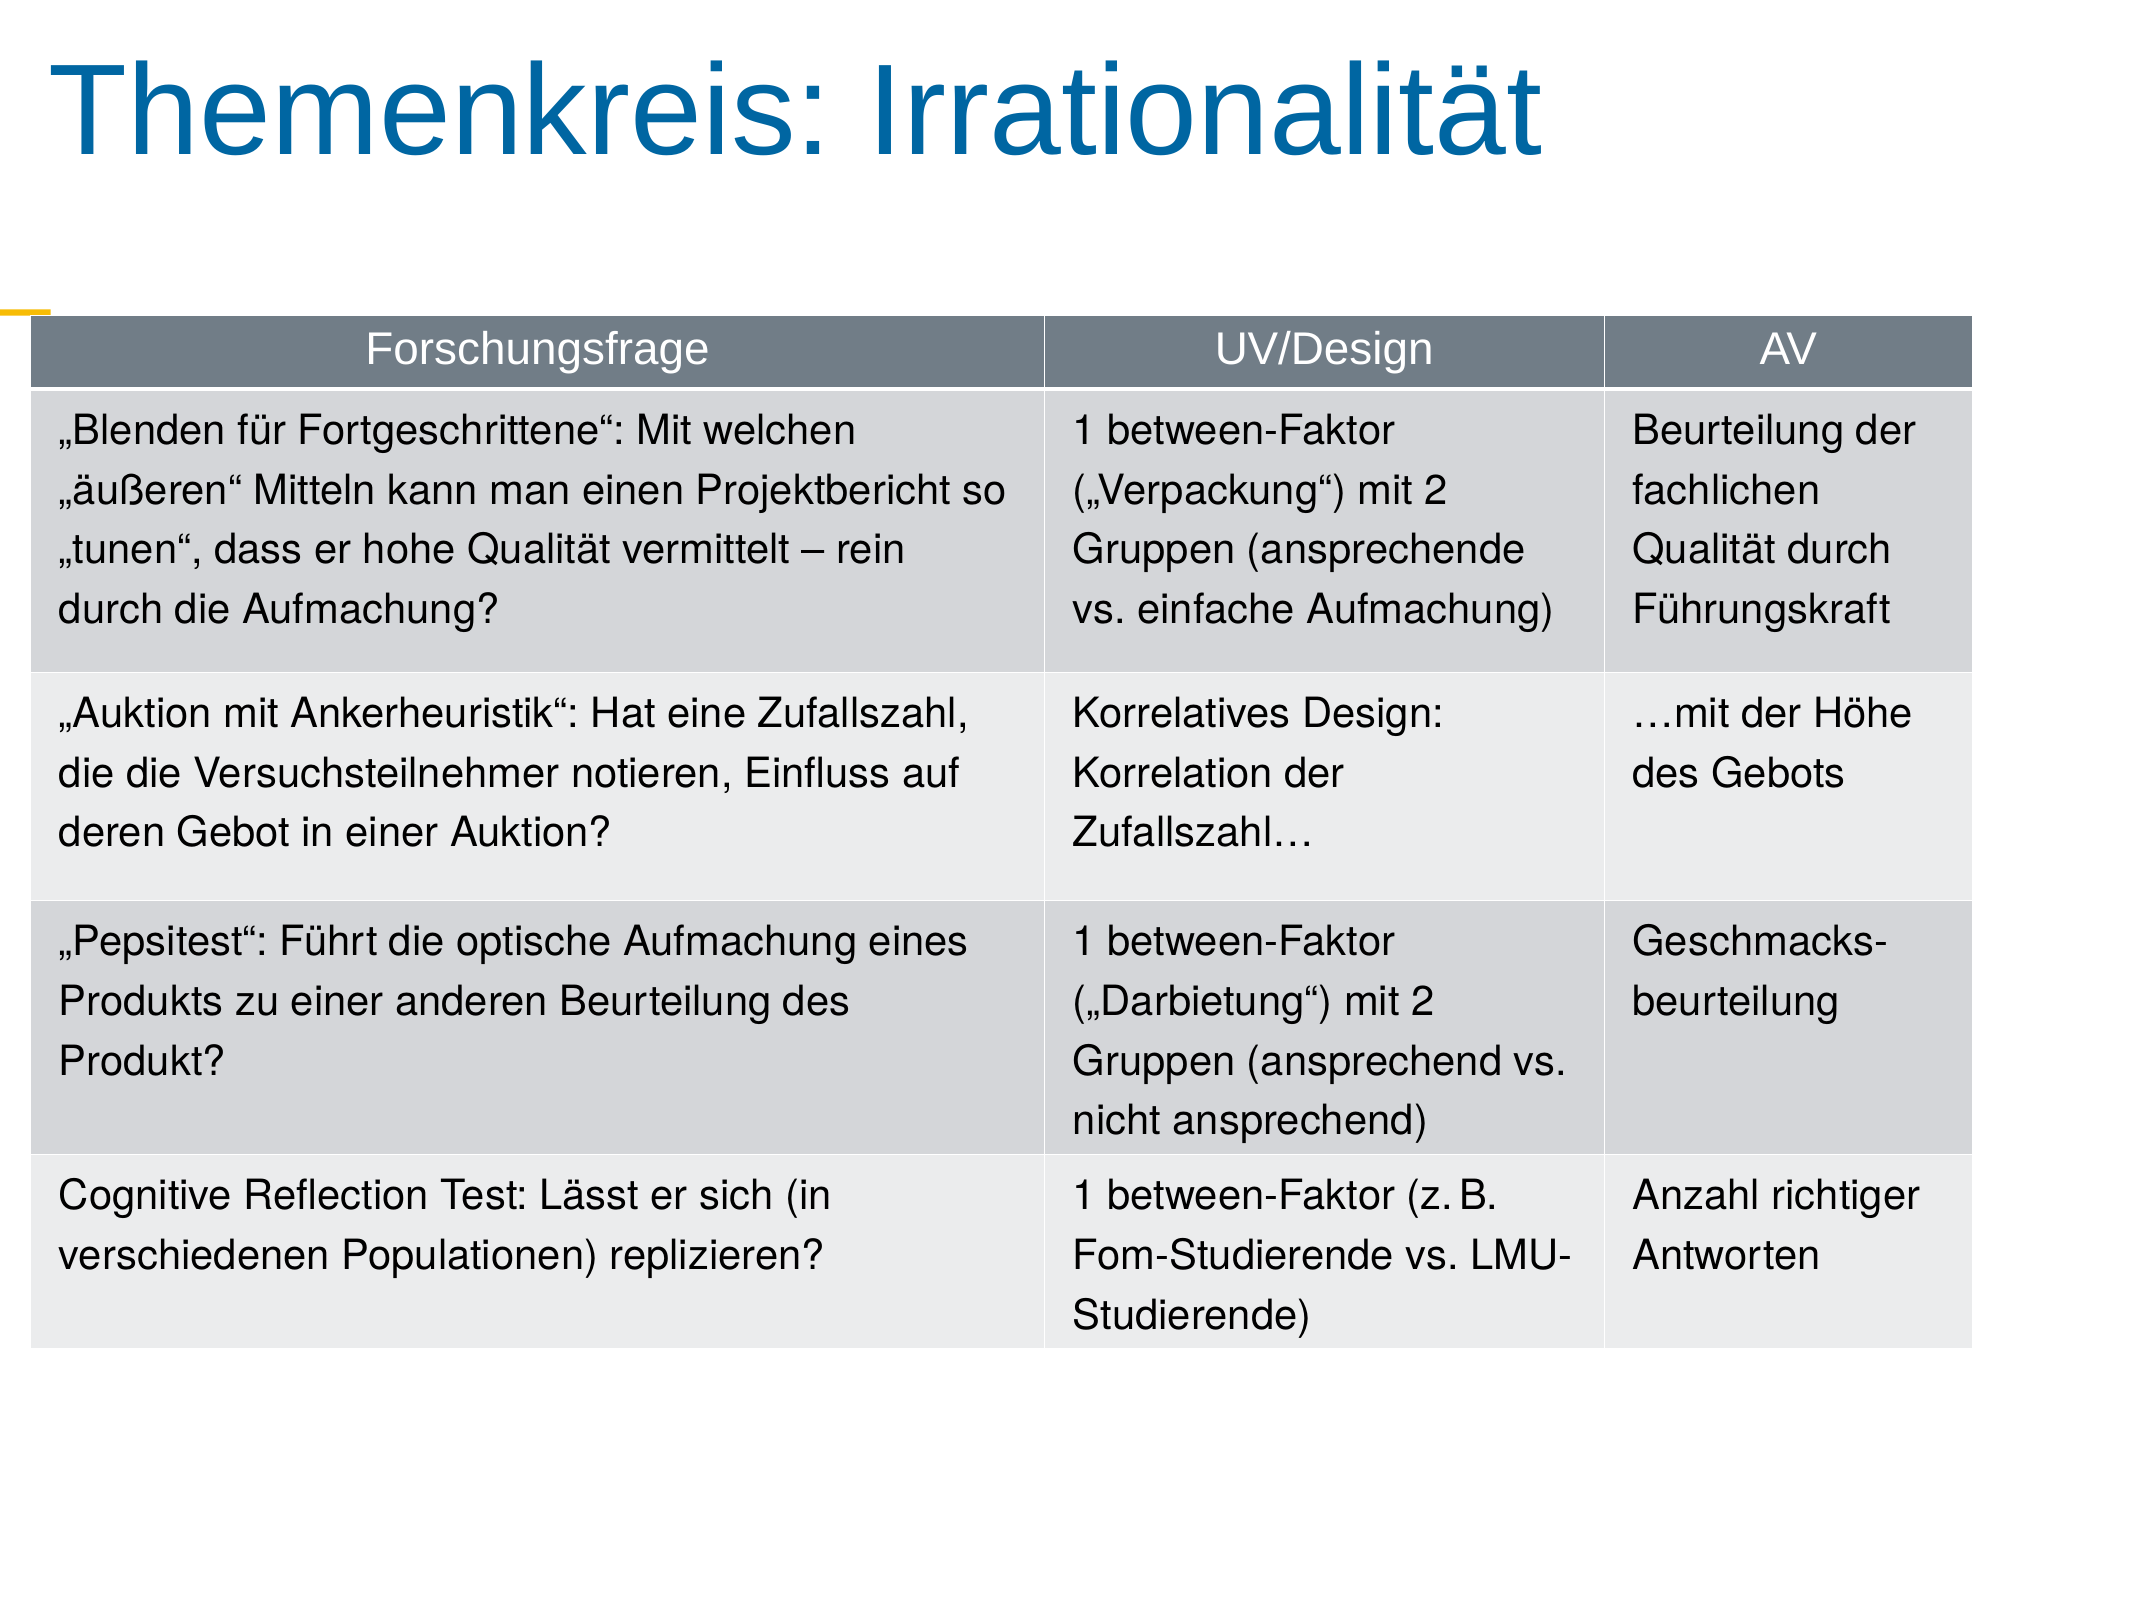

Themenkreis: Irrationalität
| Forschungsfrage | UV/Design | AV |
| --- | --- | --- |
| „Blenden für Fortgeschrittene“: Mit welchen „äußeren“ Mitteln kann man einen Projektbericht so „tunen“, dass er hohe Qualität vermittelt – rein durch die Aufmachung? | 1 between-Faktor („Verpackung“) mit 2 Gruppen (ansprechende vs. einfache Aufmachung) | Beurteilung der fachlichen Qualität durch Führungskraft |
| „Auktion mit Ankerheuristik“: Hat eine Zufallszahl, die die Versuchsteilnehmer notieren, Einfluss auf deren Gebot in einer Auktion? | Korrelatives Design: Korrelation der Zufallszahl… | …mit der Höhe des Gebots |
| „Pepsitest“: Führt die optische Aufmachung eines Produkts zu einer anderen Beurteilung des Produkt? | 1 between-Faktor („Darbietung“) mit 2 Gruppen (ansprechend vs. nicht ansprechend) | Geschmacks-beurteilung |
| Cognitive Reflection Test: Lässt er sich (in verschiedenen Populationen) replizieren? | 1 between-Faktor (z. B. Fom-Studierende vs. LMU-Studierende) | Anzahl richtiger Antworten |
33